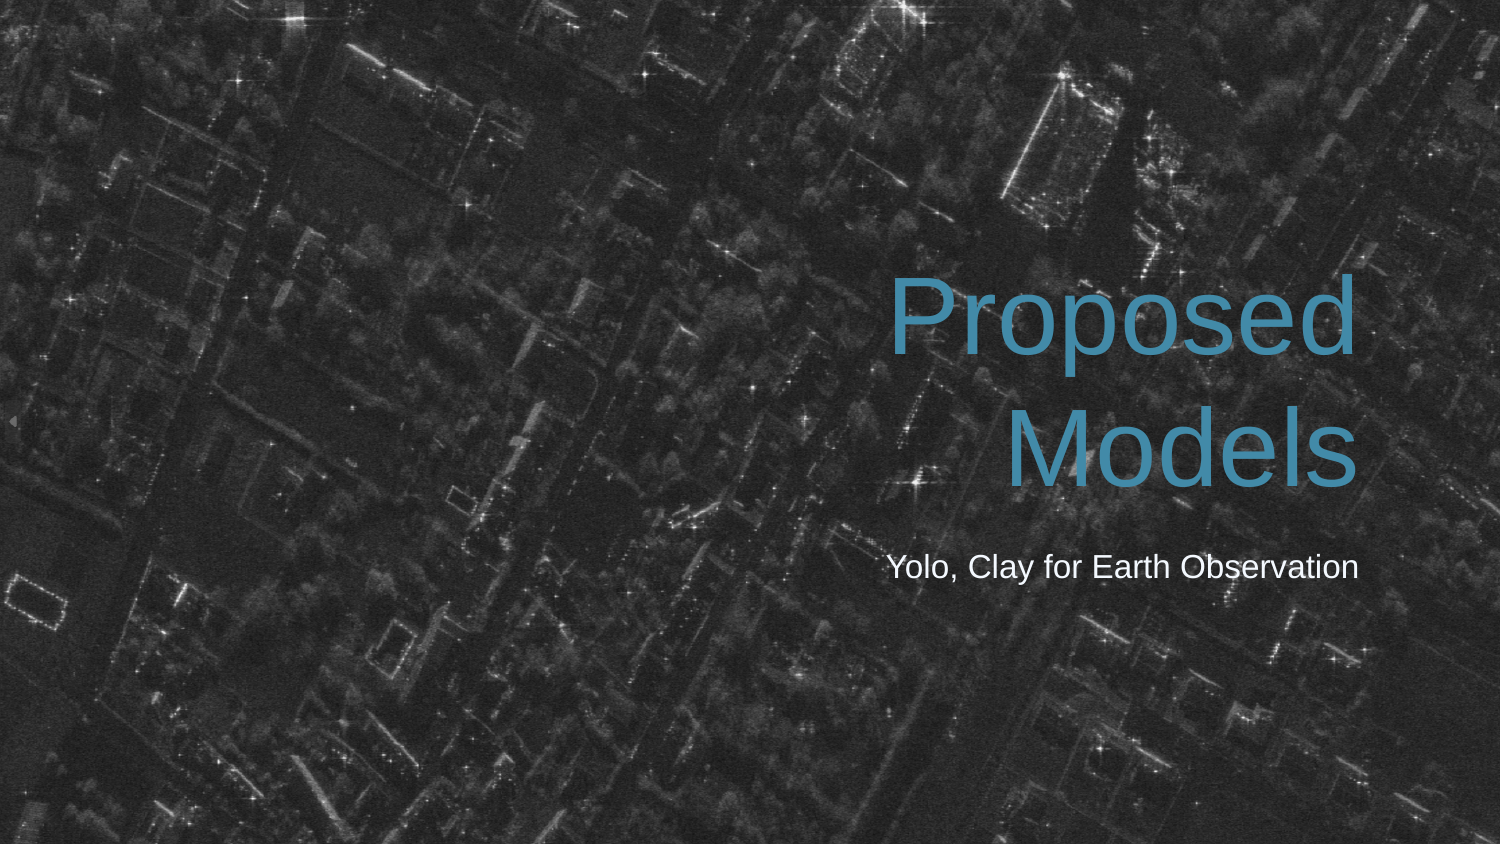

# Proposed Models
Yolo, Clay for Earth Observation